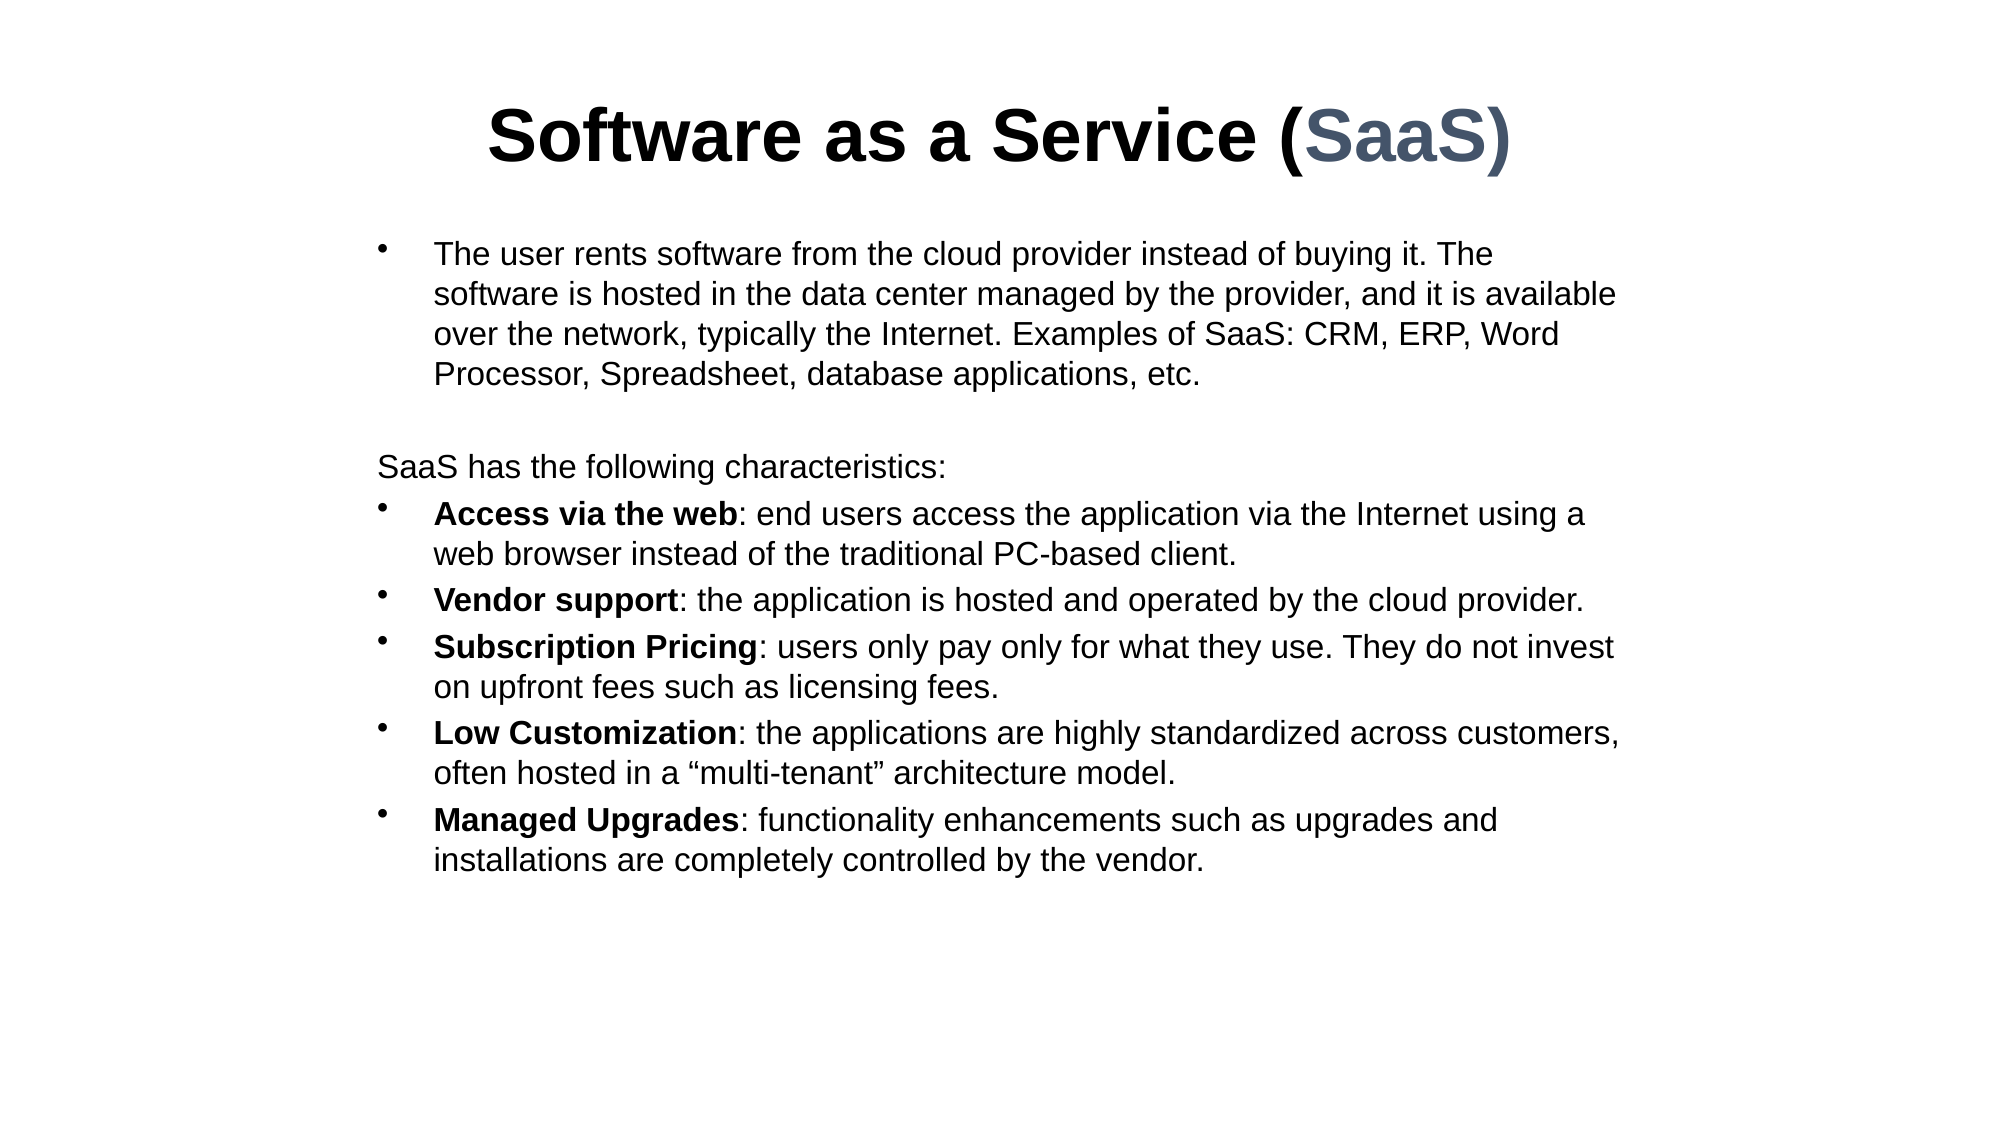

Software as a Service (SaaS)
The user rents software from the cloud provider instead of buying it. The software is hosted in the data center managed by the provider, and it is available over the network, typically the Internet. Examples of SaaS: CRM, ERP, Word Processor, Spreadsheet, database applications, etc.

SaaS has the following characteristics:
Access via the web: end users access the application via the Internet using a web browser instead of the traditional PC-based client.
Vendor support: the application is hosted and operated by the cloud provider.
Subscription Pricing: users only pay only for what they use. They do not invest on upfront fees such as licensing fees.
Low Customization: the applications are highly standardized across customers, often hosted in a “multi-tenant” architecture model.
Managed Upgrades: functionality enhancements such as upgrades and installations are completely controlled by the vendor.